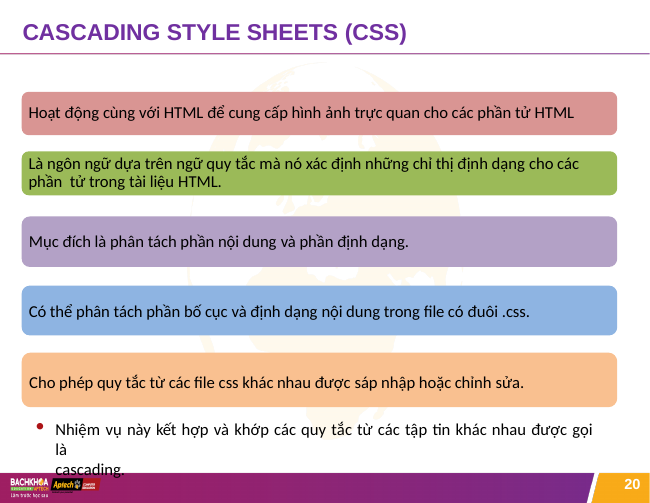

# CASCADING STYLE SHEETS (CSS)

Hoạt động cùng với HTML để cung cấp hình ảnh trực quan cho các phần tử HTML

Là ngôn ngữ dựa trên ngữ quy tắc mà nó xác định những chỉ thị định dạng cho các phần  tử trong tài liệu HTML.

Mục đích là phân tách phần nội dung và phần định dạng.

Có thể phân tách phần bố cục và định dạng nội dung trong file có đuôi .css.

Cho phép quy tắc từ các file css khác nhau được sáp nhập hoặc chỉnh sửa.

Nhiệm vụ này kết hợp và khớp các quy tắc từ các tập tin khác nhau được gọi là
cascading.

20